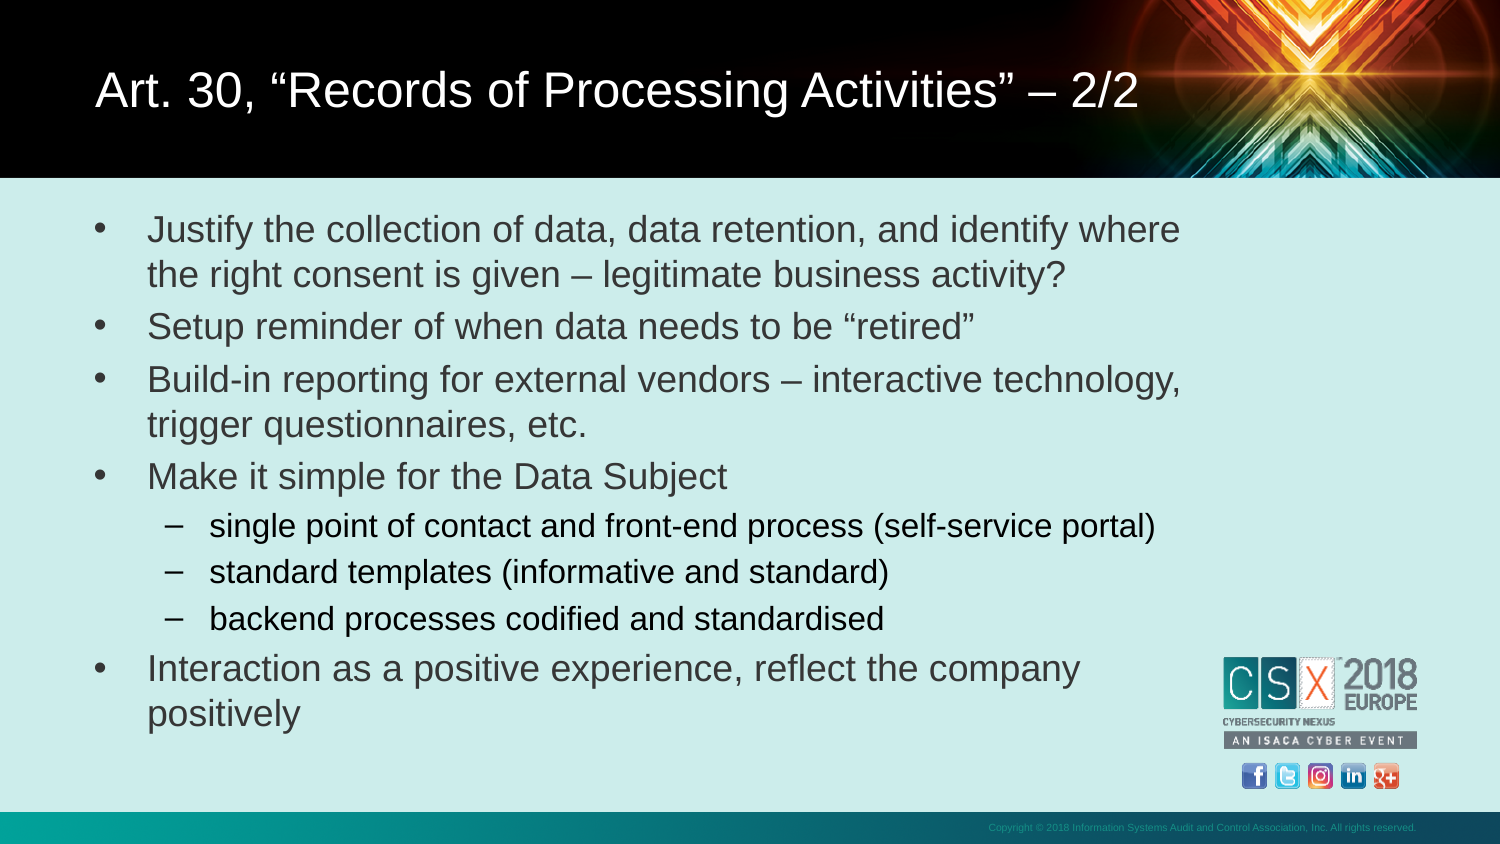

Art. 30, “Records of Processing Activities” – 2/2
Justify the collection of data, data retention, and identify where the right consent is given – legitimate business activity?
Setup reminder of when data needs to be “retired”
Build-in reporting for external vendors – interactive technology, trigger questionnaires, etc.
Make it simple for the Data Subject
single point of contact and front-end process (self-service portal)
standard templates (informative and standard)
backend processes codified and standardised
Interaction as a positive experience, reflect the company positively